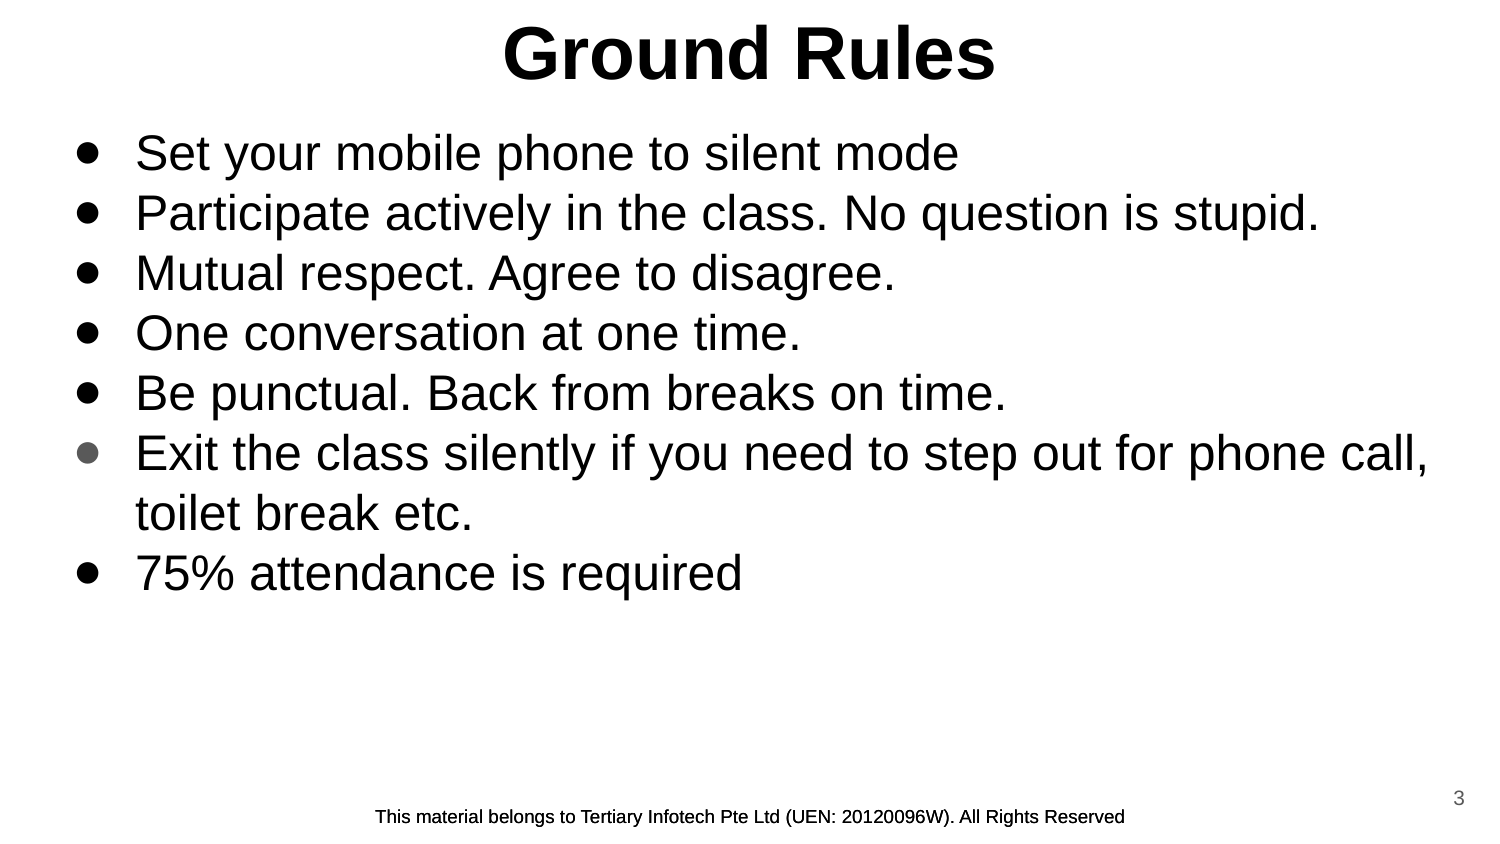

Ground Rules
Set your mobile phone to silent mode
Participate actively in the class. No question is stupid.
Mutual respect. Agree to disagree.
One conversation at one time.
Be punctual. Back from breaks on time.
Exit the class silently if you need to step out for phone call, toilet break etc.
75% attendance is required

3